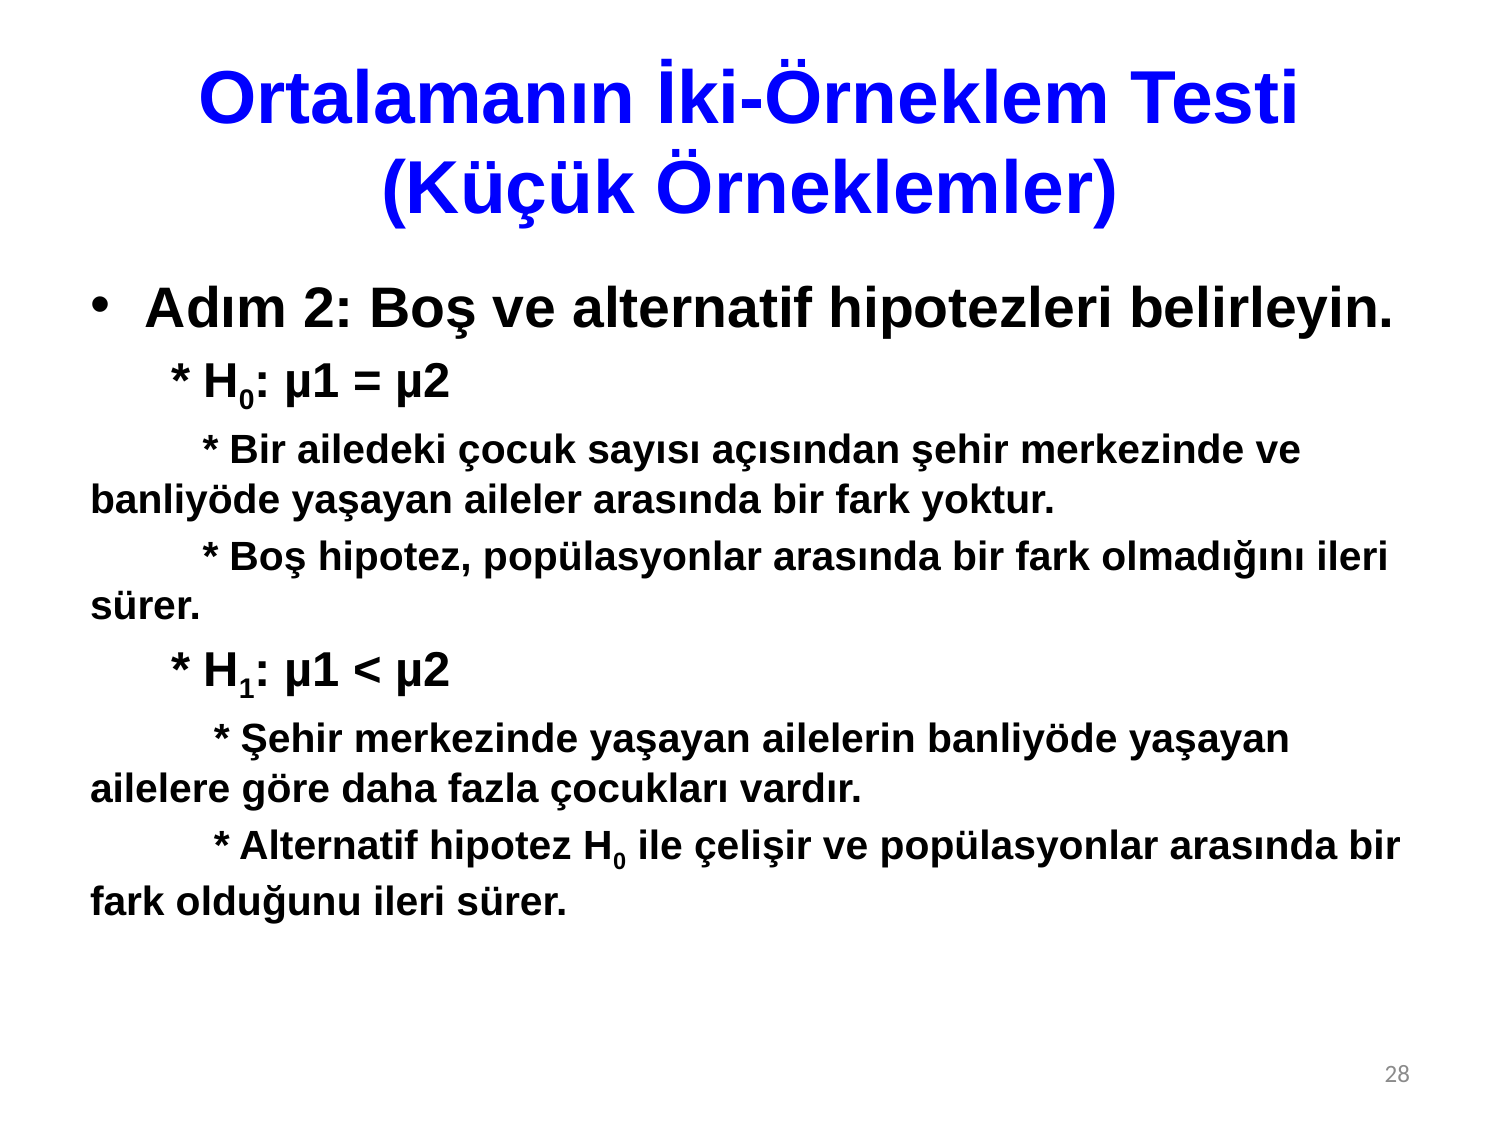

# Ortalamanın İki-Örneklem Testi (Küçük Örneklemler)
Adım 2: Boş ve alternatif hipotezleri belirleyin.
      * H0: µ1 = µ2
          * Bir ailedeki çocuk sayısı açısından şehir merkezinde ve banliyöde yaşayan aileler arasında bir fark yoktur.
          * Boş hipotez, popülasyonlar arasında bir fark olmadığını ileri sürer.
      * H1: µ1 < µ2
           * Şehir merkezinde yaşayan ailelerin banliyöde yaşayan ailelere göre daha fazla çocukları vardır.
           * Alternatif hipotez H0 ile çelişir ve popülasyonlar arasında bir fark olduğunu ileri sürer.
28